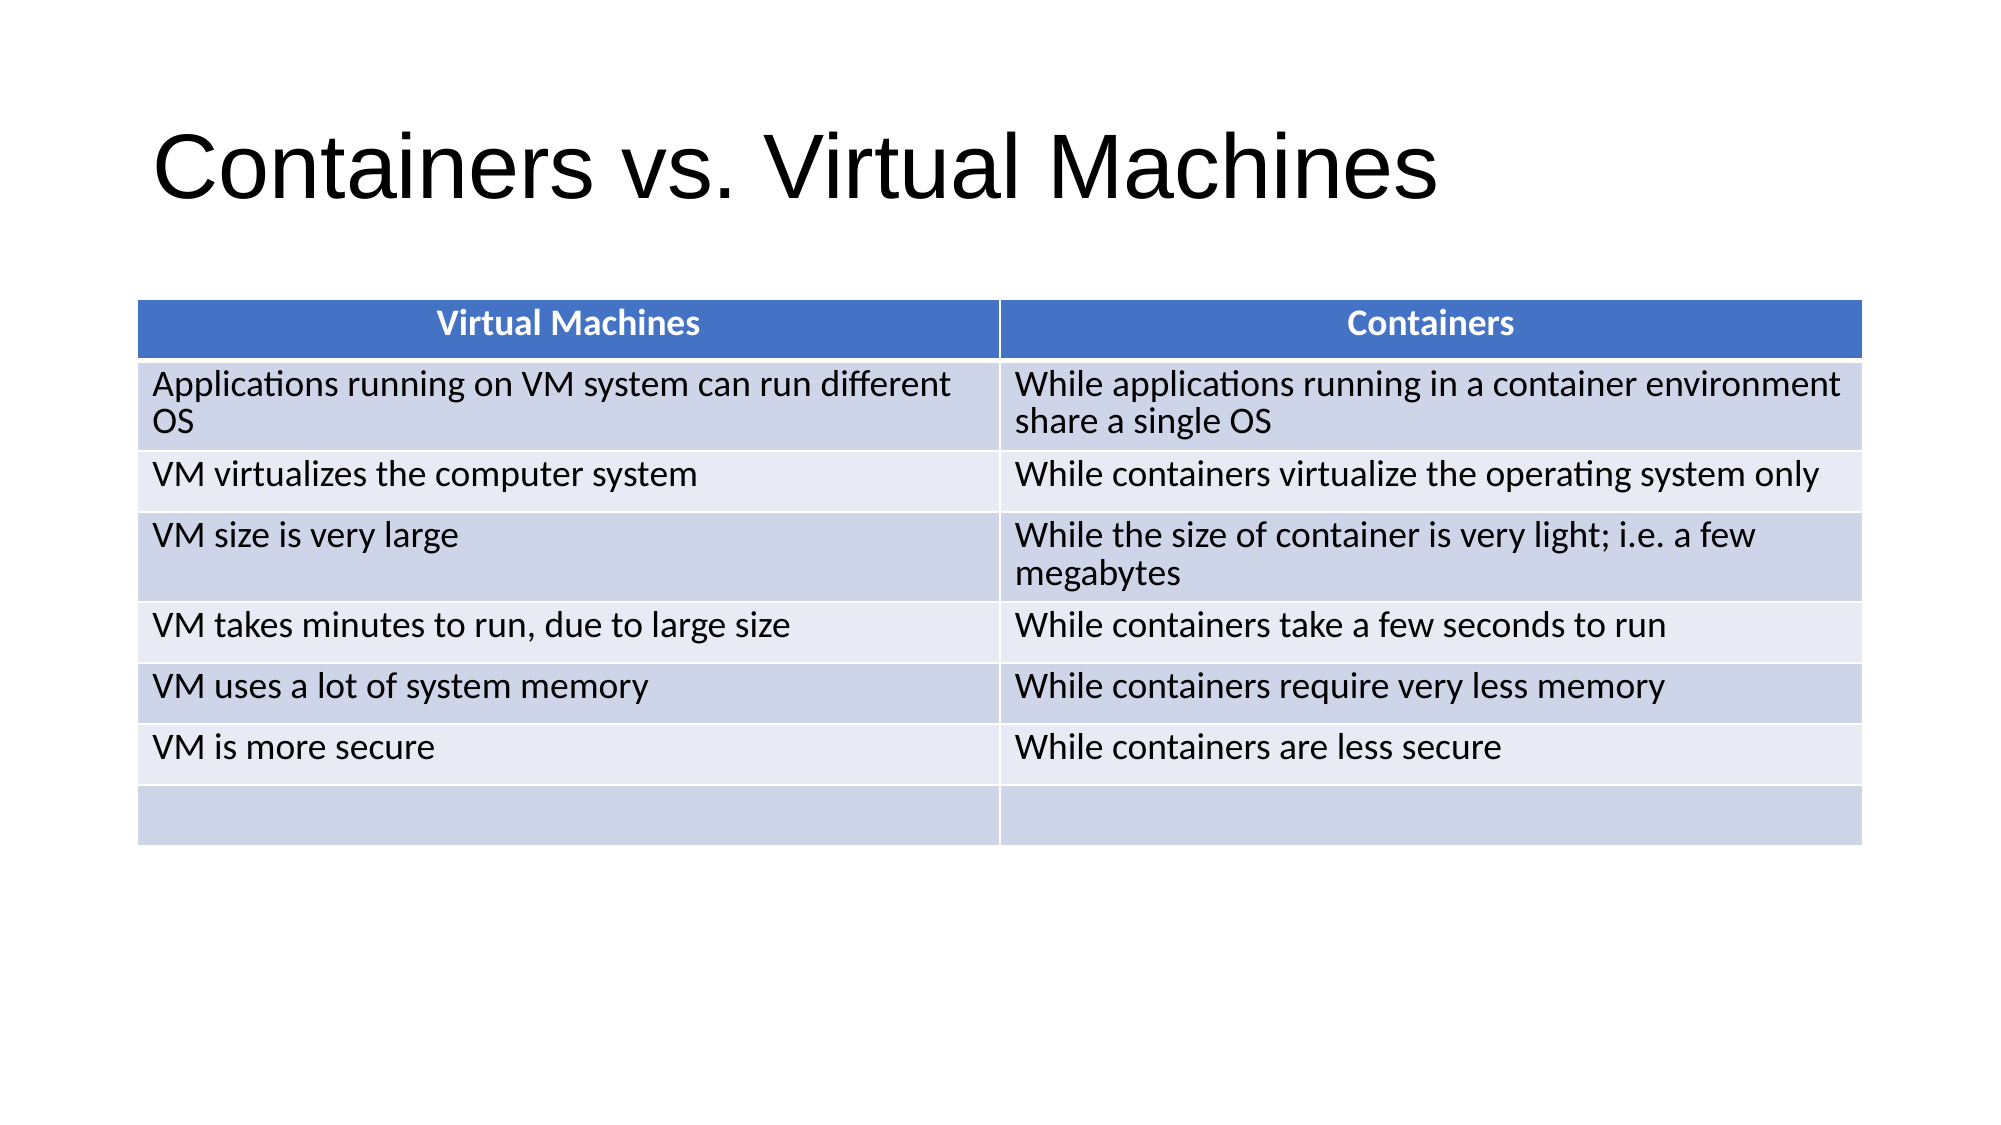

# Containers vs. Virtual Machines
| Virtual Machines | Containers |
| --- | --- |
| Applications running on VM system can run different OS | While applications running in a container environment share a single OS |
| VM virtualizes the computer system | While containers virtualize the operating system only |
| VM size is very large | While the size of container is very light; i.e. a few megabytes |
| VM takes minutes to run, due to large size | While containers take a few seconds to run |
| VM uses a lot of system memory | While containers require very less memory |
| VM is more secure | While containers are less secure |
|  |  |